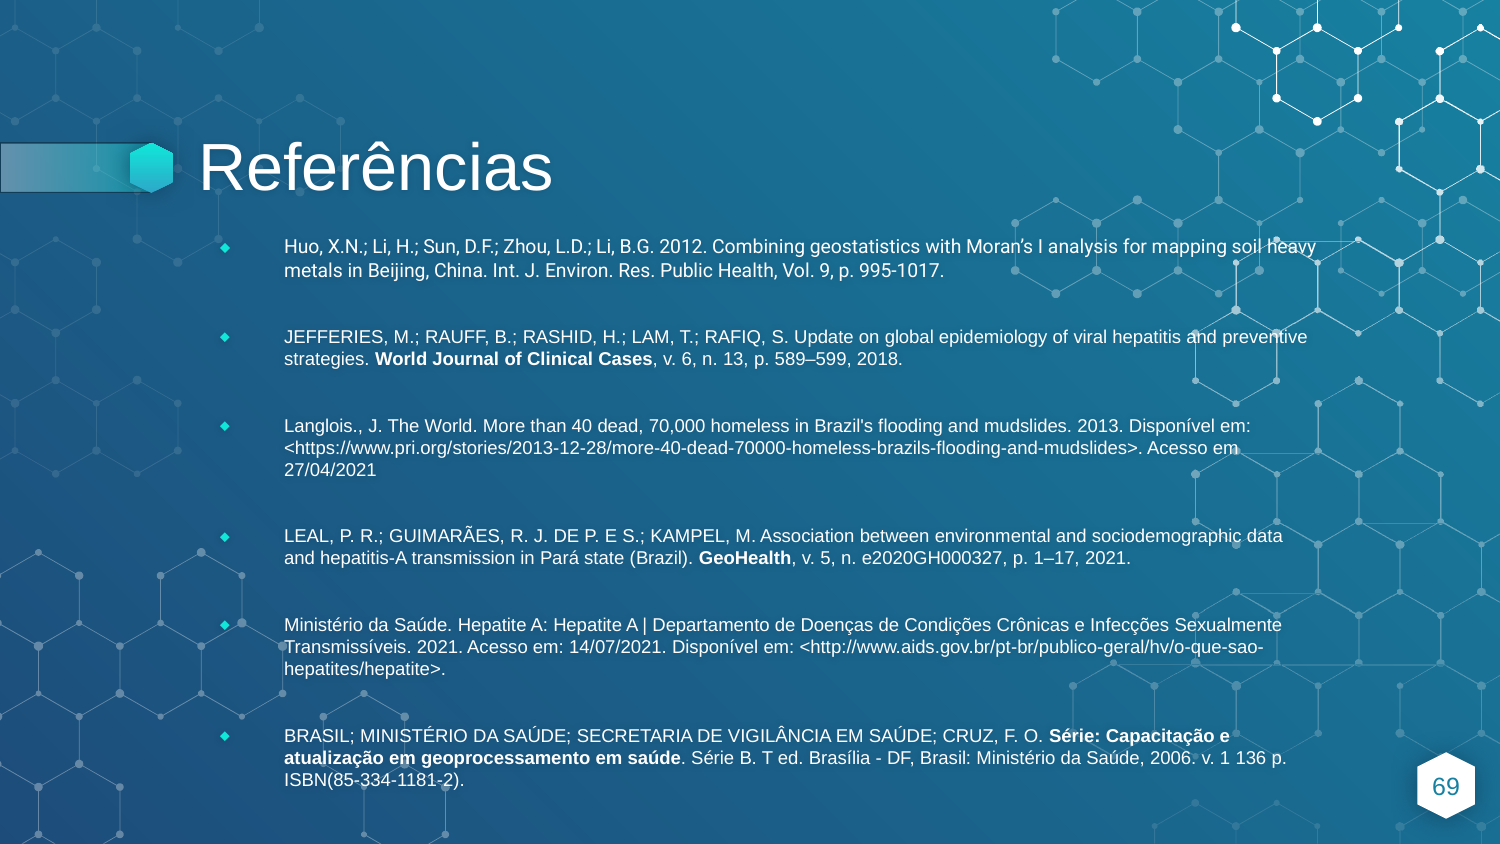

# Referências
Huo, X.N.; Li, H.; Sun, D.F.; Zhou, L.D.; Li, B.G. 2012. Combining geostatistics with Moran’s I analysis for mapping soil heavy metals in Beijing, China. Int. J. Environ. Res. Public Health, Vol. 9, p. 995-1017.
JEFFERIES, M.; RAUFF, B.; RASHID, H.; LAM, T.; RAFIQ, S. Update on global epidemiology of viral hepatitis and preventive strategies. World Journal of Clinical Cases, v. 6, n. 13, p. 589–599, 2018.
Langlois., J. The World. More than 40 dead, 70,000 homeless in Brazil's flooding and mudslides. 2013. Disponível em: <https://www.pri.org/stories/2013-12-28/more-40-dead-70000-homeless-brazils-flooding-and-mudslides>. Acesso em 27/04/2021
LEAL, P. R.; GUIMARÃES, R. J. DE P. E S.; KAMPEL, M. Association between environmental and sociodemographic data and hepatitis-A transmission in Pará state (Brazil). GeoHealth, v. 5, n. e2020GH000327, p. 1–17, 2021.
Ministério da Saúde. Hepatite A: Hepatite A | Departamento de Doenças de Condições Crônicas e Infecções Sexualmente Transmissíveis. 2021. Acesso em: 14/07/2021. Disponível em: <http://www.aids.gov.br/pt-br/publico-geral/hv/o-que-sao-hepatites/hepatite>.
BRASIL; MINISTÉRIO DA SAÚDE; SECRETARIA DE VIGILÂNCIA EM SAÚDE; CRUZ, F. O. Série: Capacitação e atualização em geoprocessamento em saúde. Série B. T ed. Brasília - DF, Brasil: Ministério da Saúde, 2006. v. 1 136 p. ISBN(85-334-1181-2).
69